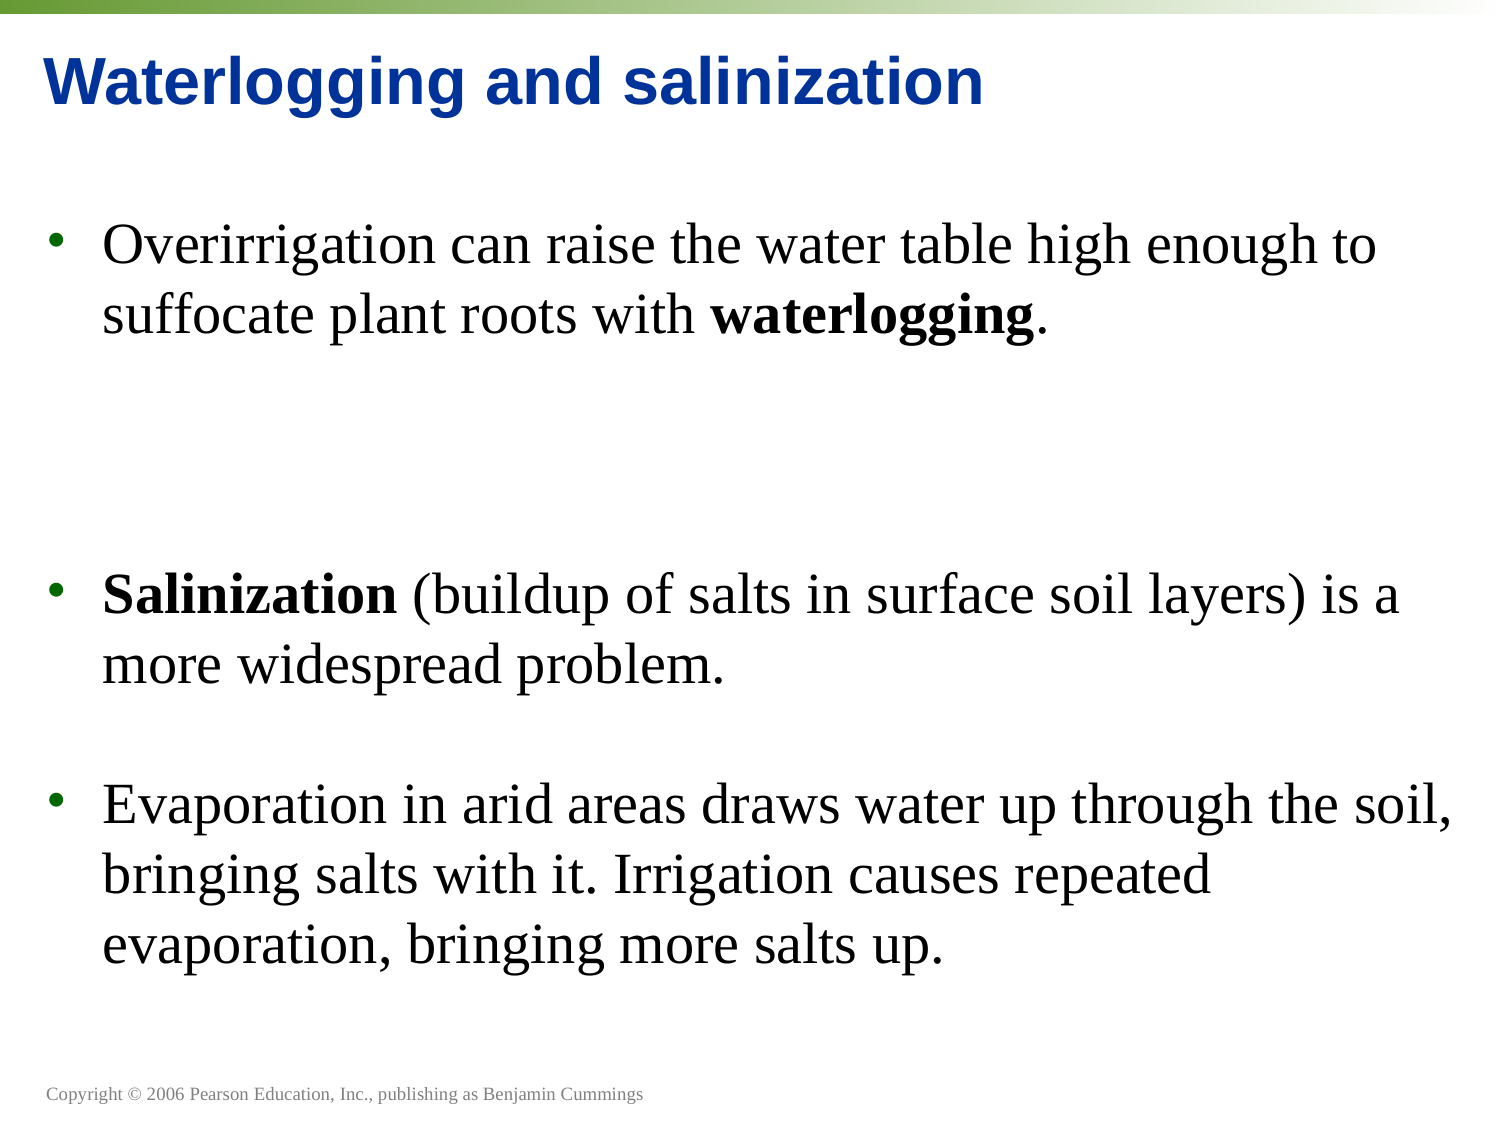

# Waterlogging and salinization
Overirrigation can raise the water table high enough to suffocate plant roots with waterlogging.

Salinization (buildup of salts in surface soil layers) is a more widespread problem.

Evaporation in arid areas draws water up through the soil, bringing salts with it. Irrigation causes repeated evaporation, bringing more salts up.